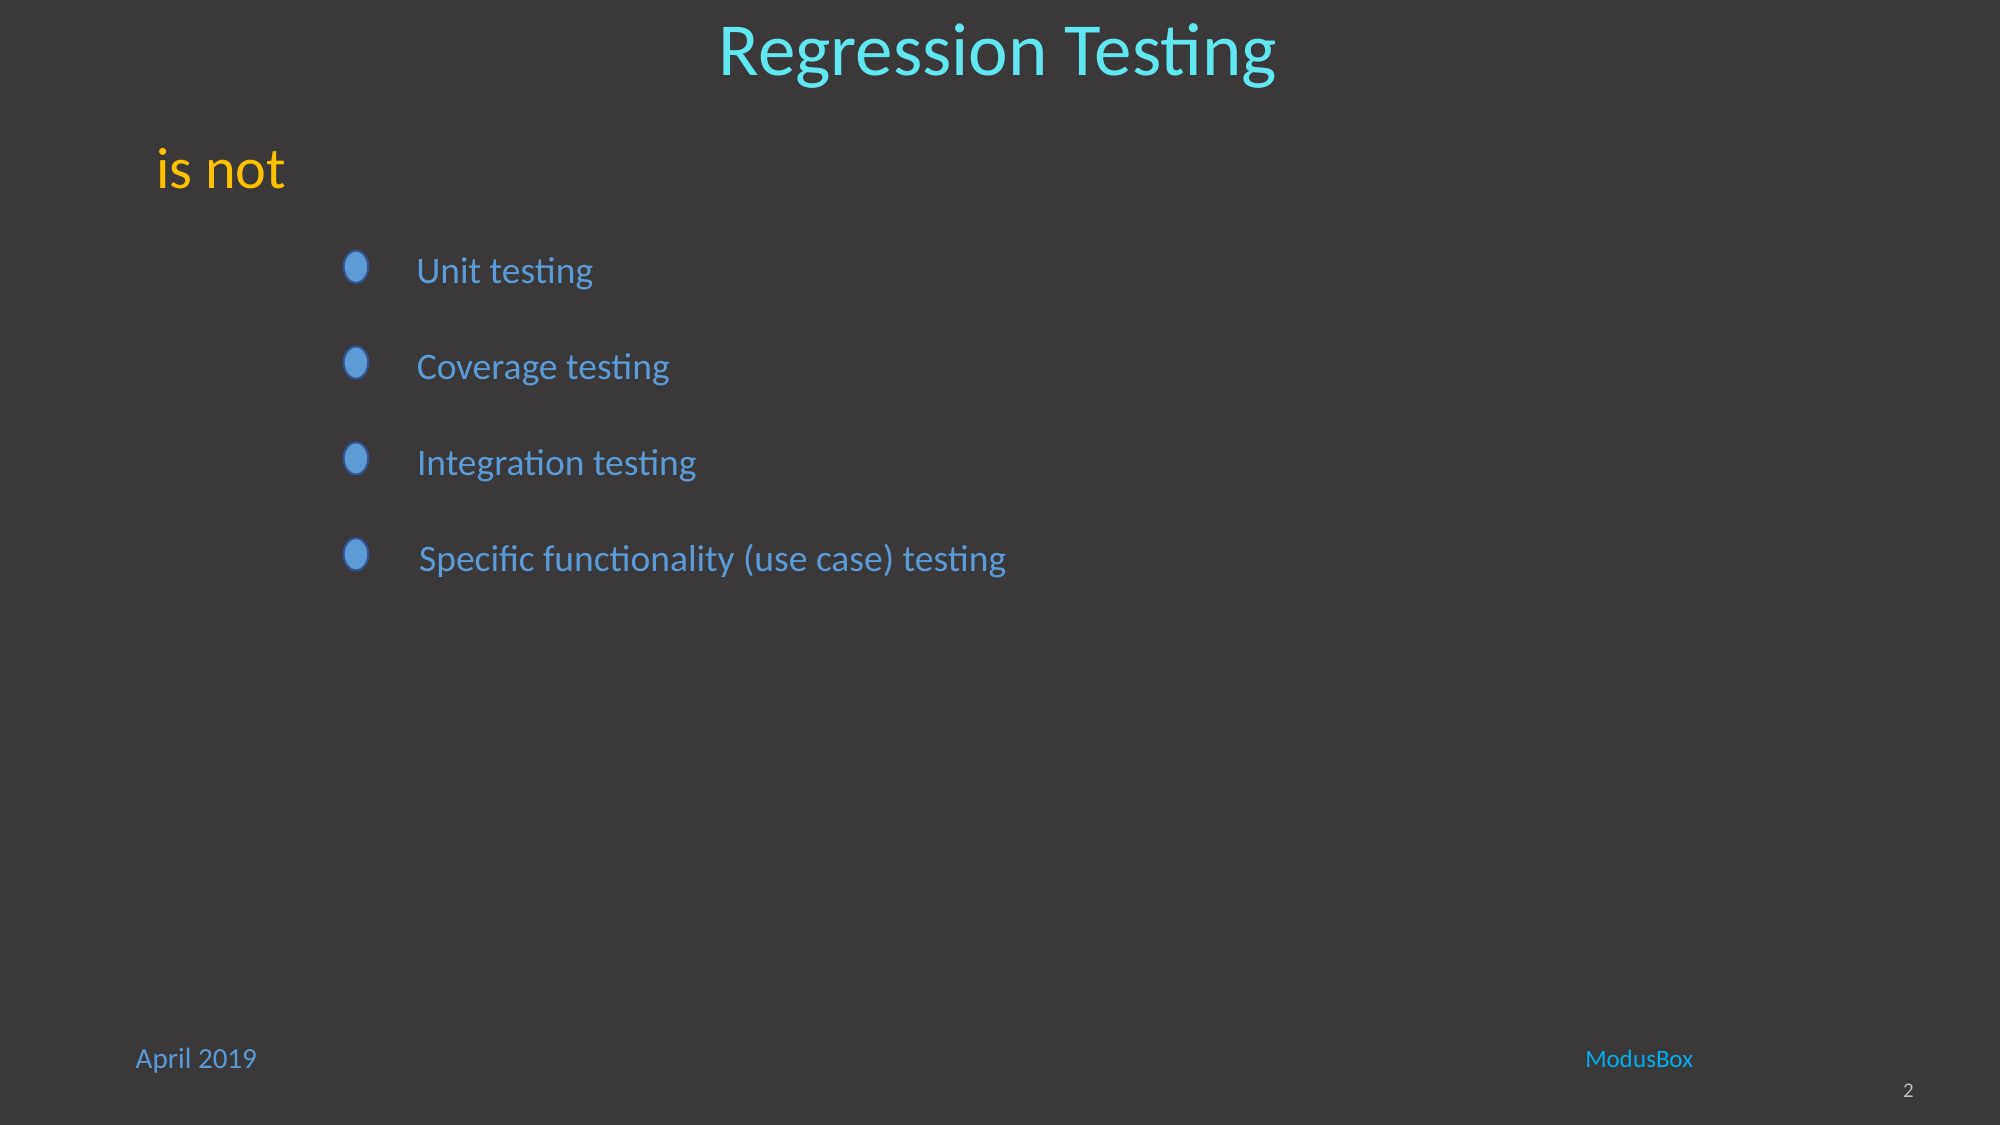

# Regression Testing
is not
Unit testing

Coverage testing

Integration testing

Specific functionality (use case) testing

2